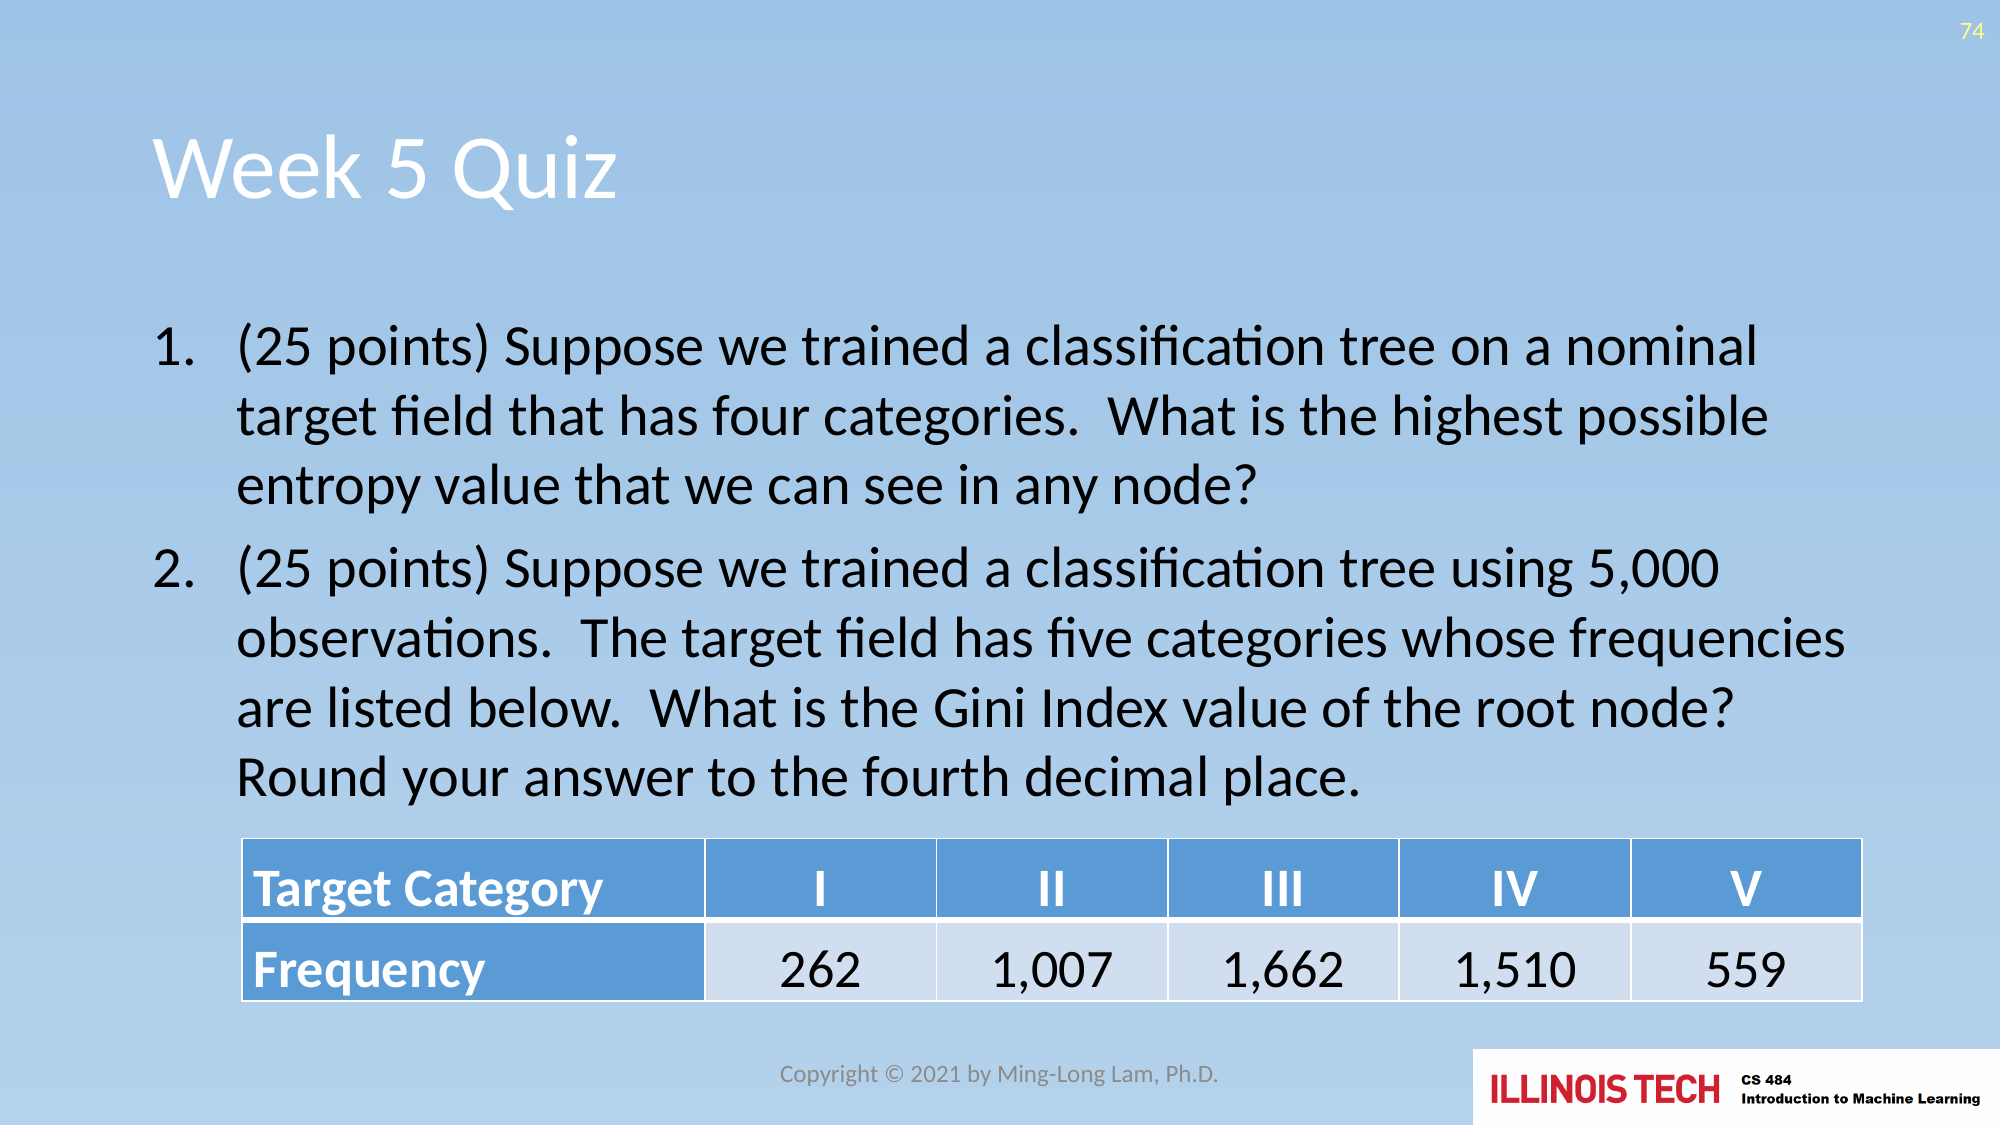

74
# Week 5 Quiz
(25 points) Suppose we trained a classification tree on a nominal target field that has four categories.  What is the highest possible entropy value that we can see in any node?
(25 points) Suppose we trained a classification tree using 5,000 observations.  The target field has five categories whose frequencies are listed below.  What is the Gini Index value of the root node?  Round your answer to the fourth decimal place.

| Target Category | I | II | III | IV | V |
| --- | --- | --- | --- | --- | --- |
| Frequency | 262 | 1,007 | 1,662 | 1,510 | 559 |
Copyright © 2021 by Ming-Long Lam, Ph.D.